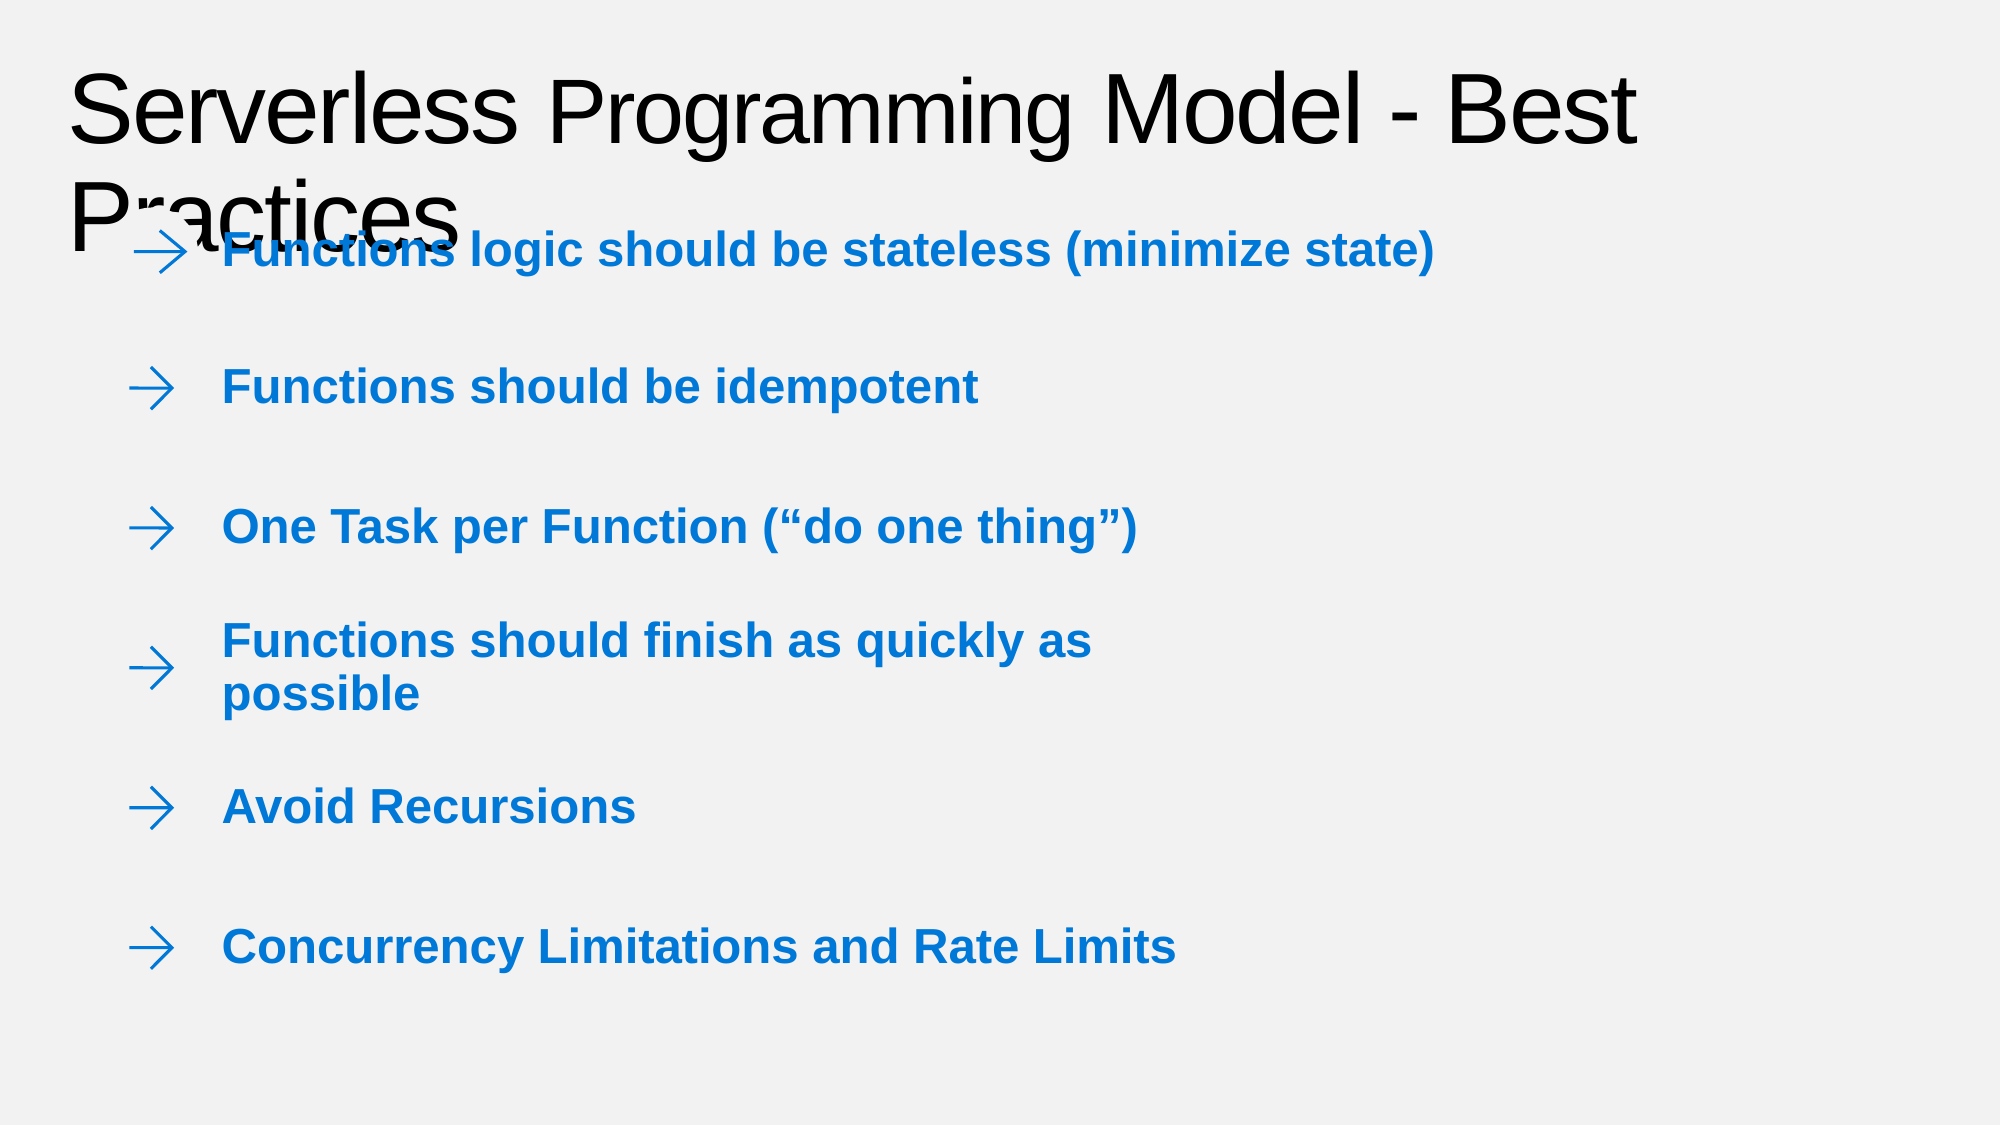

# Serverless Programming Model - Best Practices

Functions logic should be stateless (minimize state)

Functions should be idempotent

One Task per Function (“do one thing”)

Functions should finish as quickly as possible

Avoid Recursions

Concurrency Limitations and Rate Limits